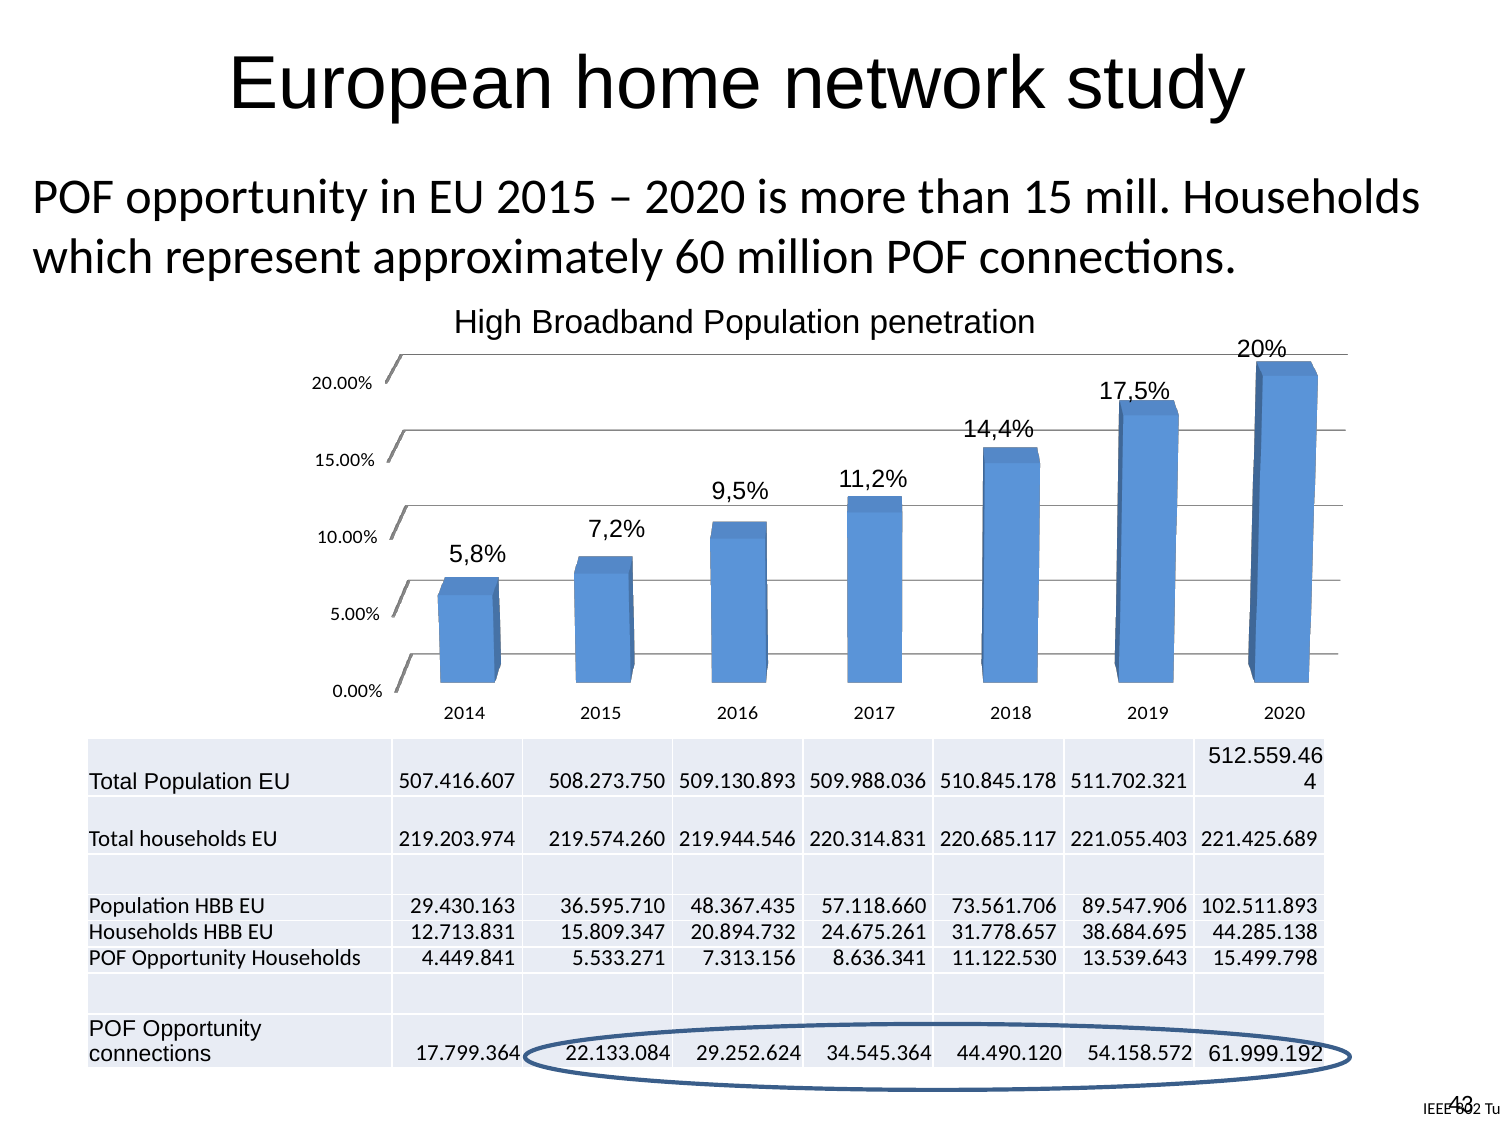

# European home network study
POF opportunity in EU 2015 – 2020 is more than 15 mill. Households which represent approximately 60 million POF connections.
High Broadband Population penetration
20%

[unsupported chart]

17,5%
14,4%
11,2%
9,5%
7,2%
5,8%
| Total Population EU | 507.416.607 | 508.273.750 | 509.130.893 | 509.988.036 | 510.845.178 | 511.702.321 | 512.559.464 |
| --- | --- | --- | --- | --- | --- | --- | --- |
| Total households EU | 219.203.974 | 219.574.260 | 219.944.546 | 220.314.831 | 220.685.117 | 221.055.403 | 221.425.689 |
|  |  |  |  |  |  |  |  |
| Population HBB EU | 29.430.163 | 36.595.710 | 48.367.435 | 57.118.660 | 73.561.706 | 89.547.906 | 102.511.893 |
| Households HBB EU | 12.713.831 | 15.809.347 | 20.894.732 | 24.675.261 | 31.778.657 | 38.684.695 | 44.285.138 |
| POF Opportunity Households | 4.449.841 | 5.533.271 | 7.313.156 | 8.636.341 | 11.122.530 | 13.539.643 | 15.499.798 |
|  |  |  |  |  |  |  |  |
| POF Opportunity connections | 17.799.364 | 22.133.084 | 29.252.624 | 34.545.364 | 44.490.120 | 54.158.572 | 61.999.192 |

43